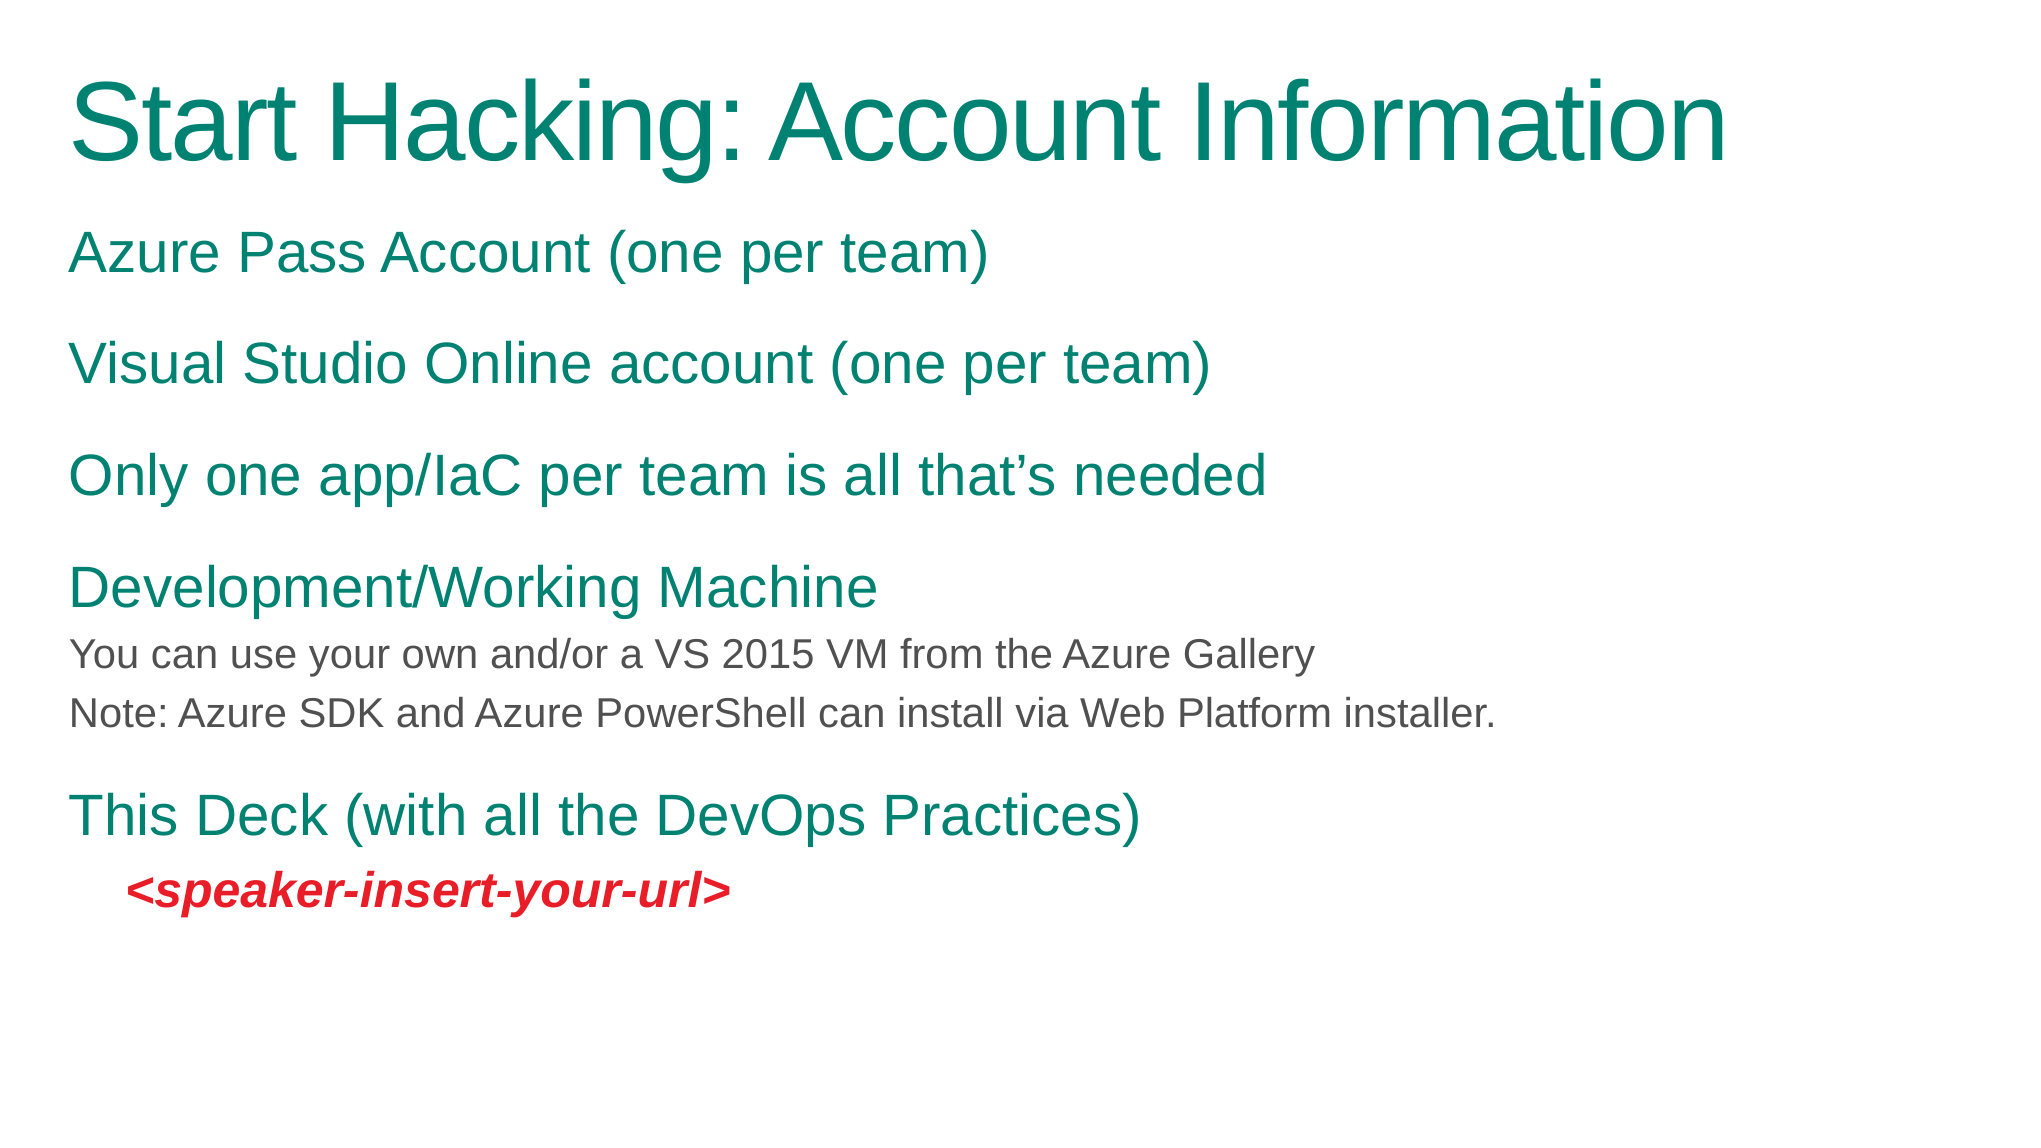

# Start Hacking: Account Information
Azure Pass Account (one per team)
Visual Studio Online account (one per team)
Only one app/IaC per team is all that’s needed
Development/Working Machine
You can use your own and/or a VS 2015 VM from the Azure Gallery
Note: Azure SDK and Azure PowerShell can install via Web Platform installer.
This Deck (with all the DevOps Practices)
<speaker-insert-your-url>